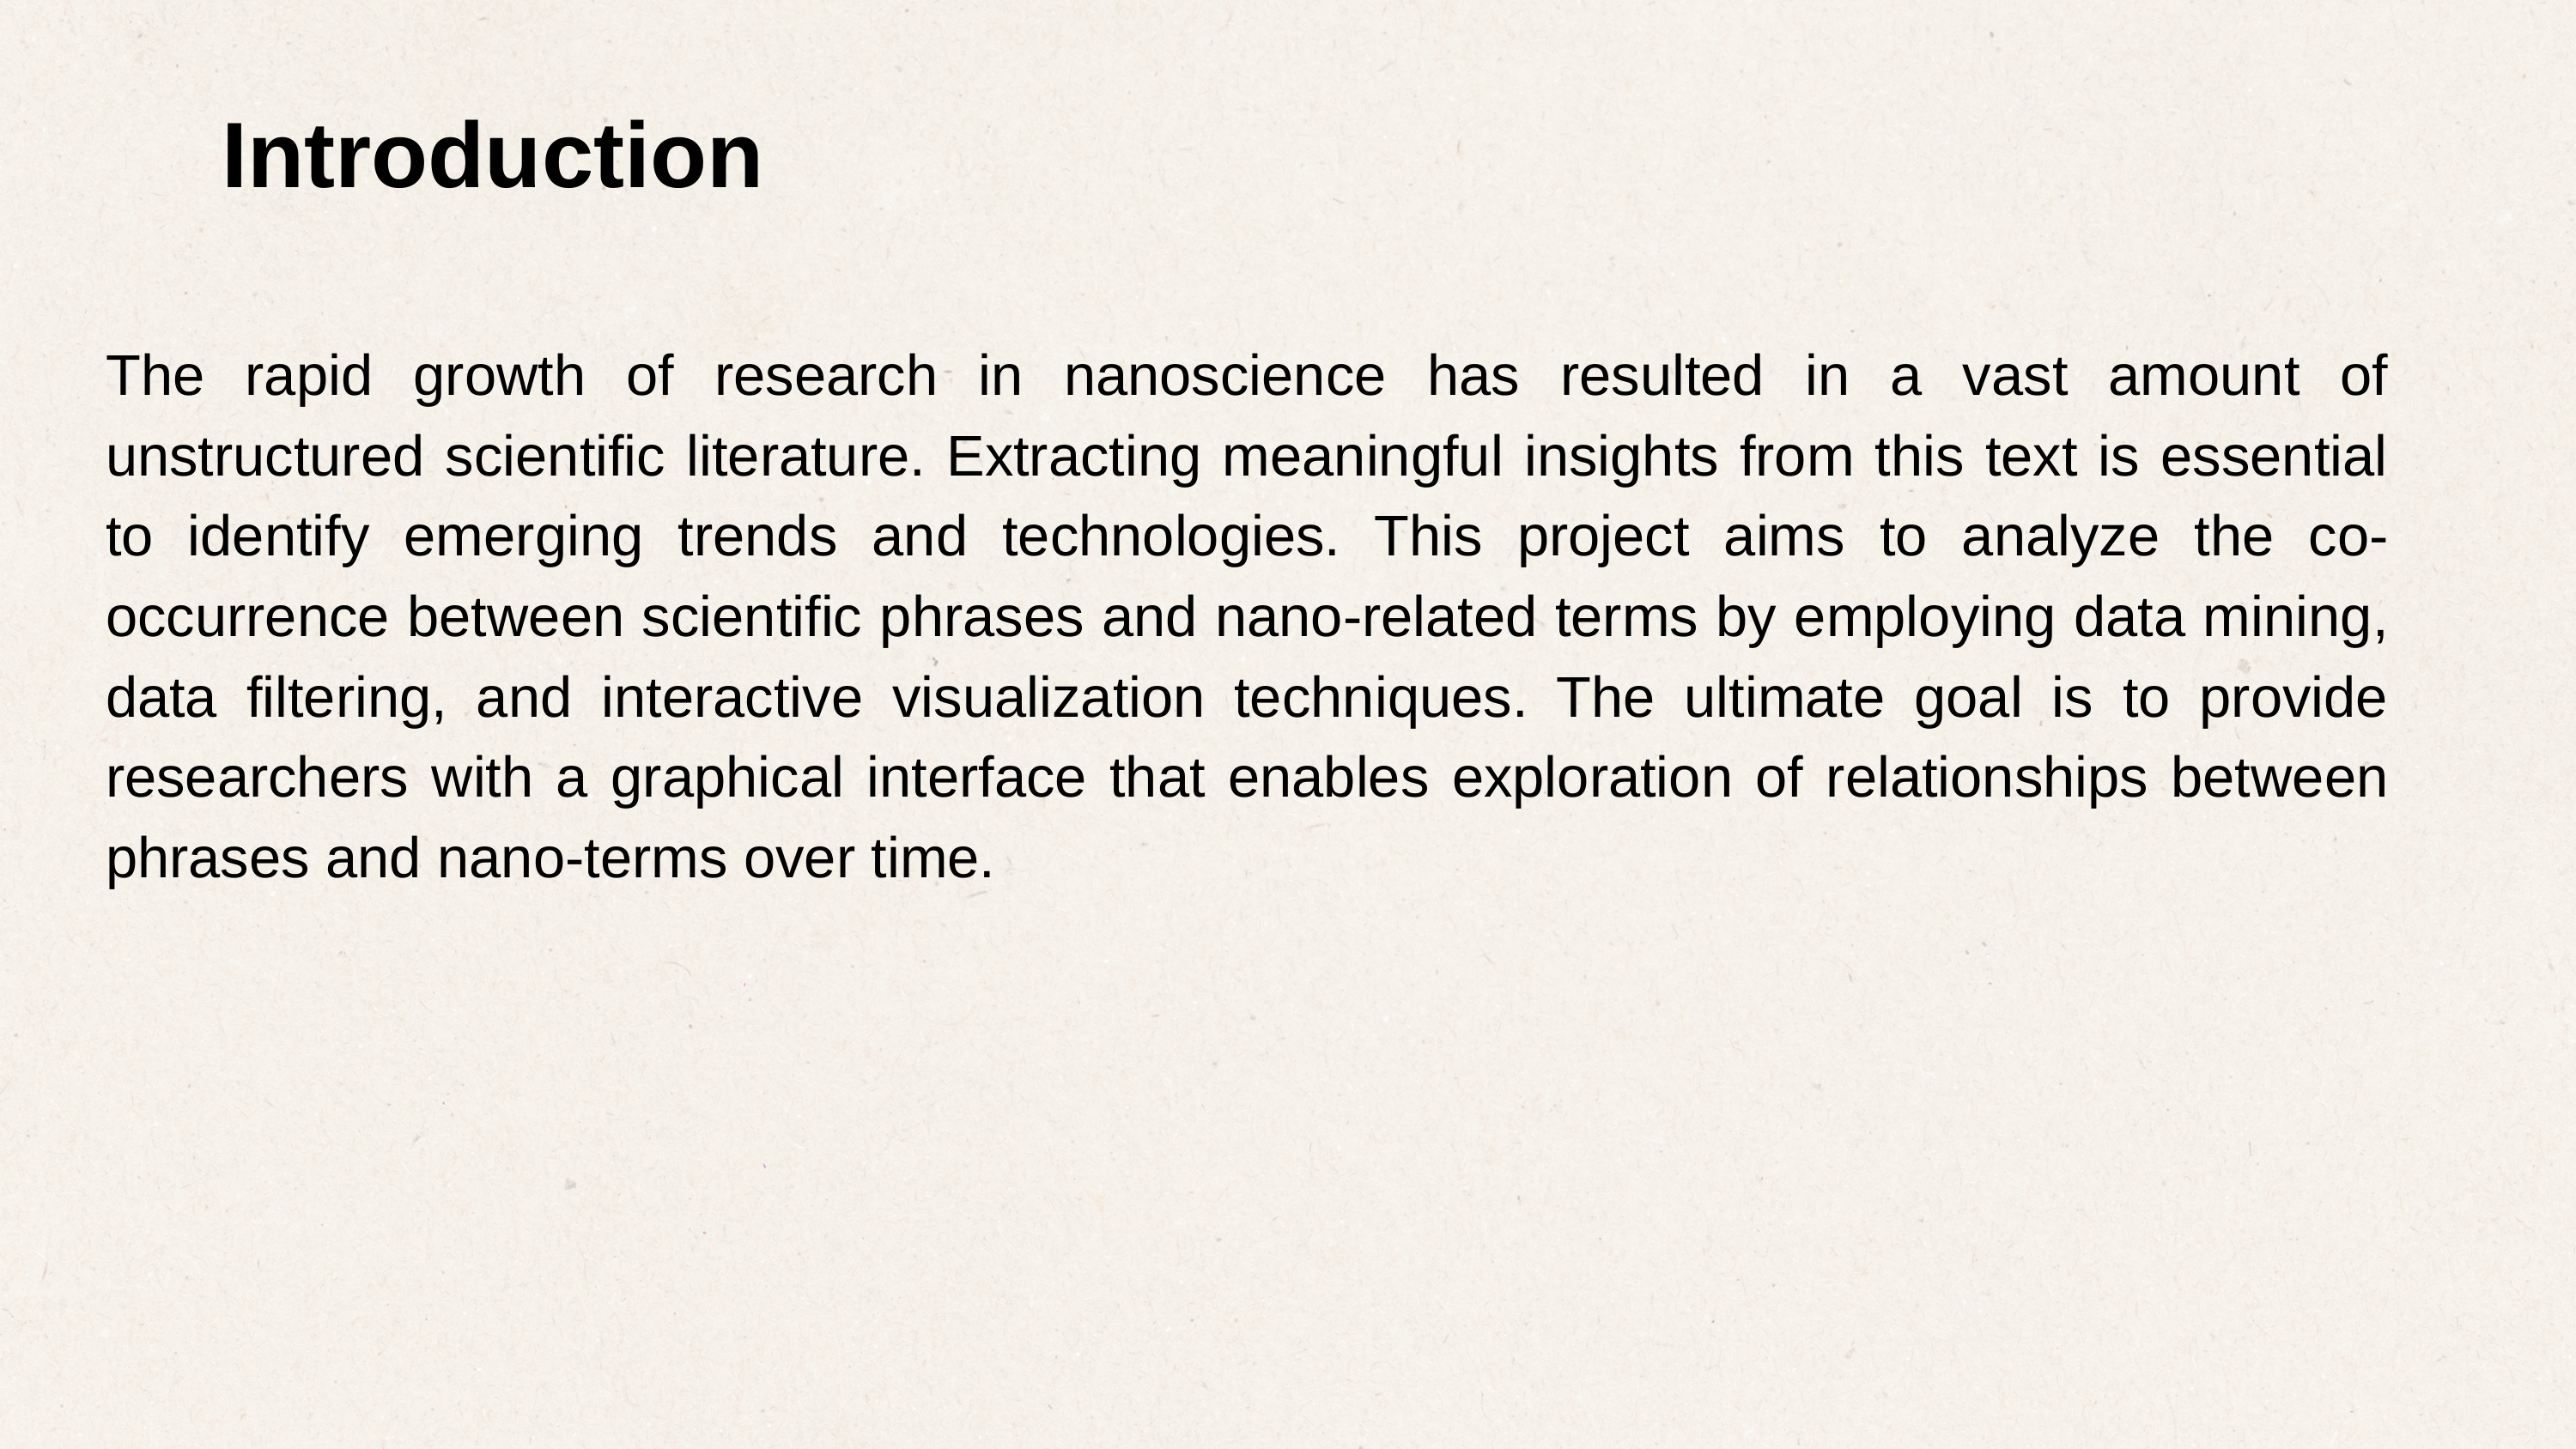

Introduction
The rapid growth of research in nanoscience has resulted in a vast amount of unstructured scientific literature. Extracting meaningful insights from this text is essential to identify emerging trends and technologies. This project aims to analyze the co-occurrence between scientific phrases and nano-related terms by employing data mining, data filtering, and interactive visualization techniques. The ultimate goal is to provide researchers with a graphical interface that enables exploration of relationships between phrases and nano-terms over time.